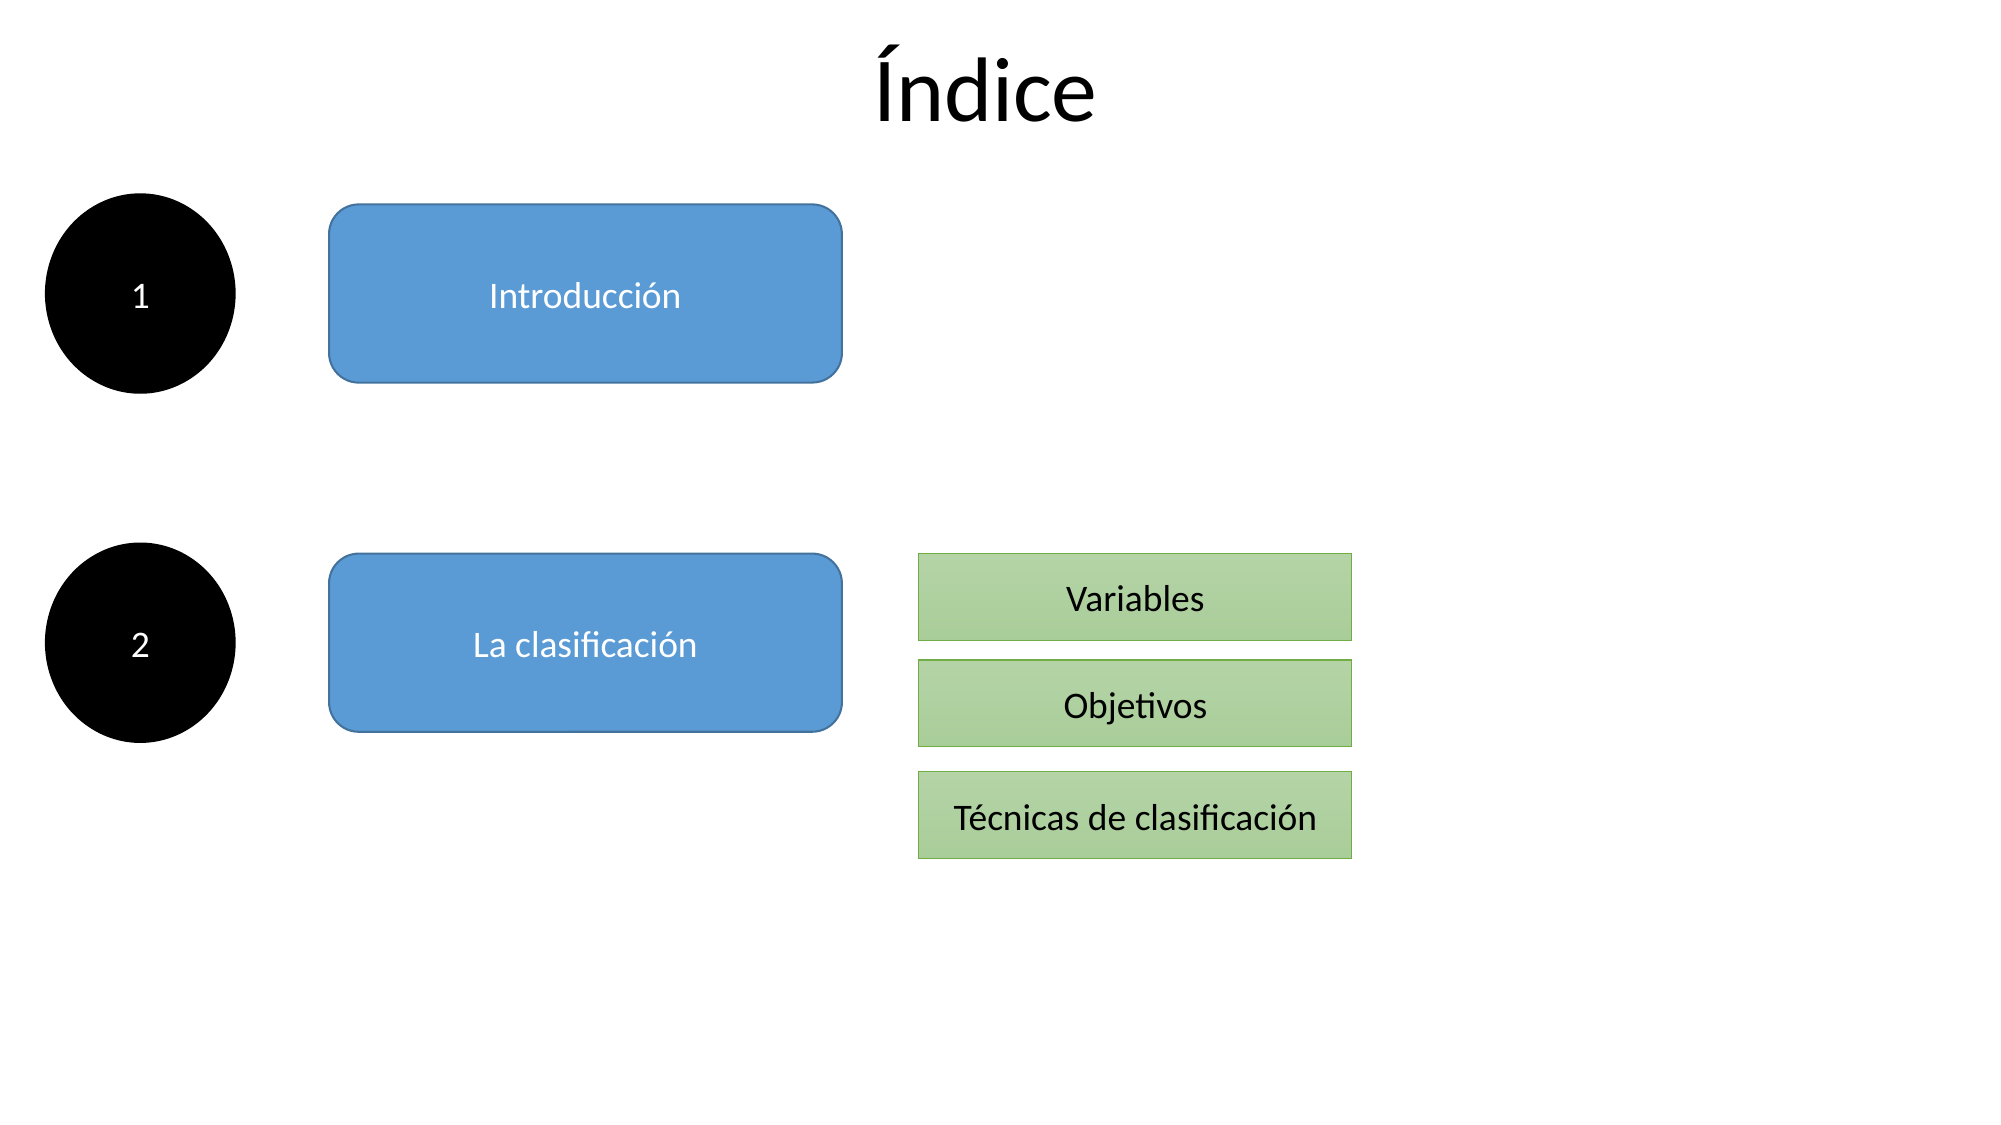

# Índice
1
Introducción
2
La clasificación
Variables
Objetivos
Técnicas de clasificación